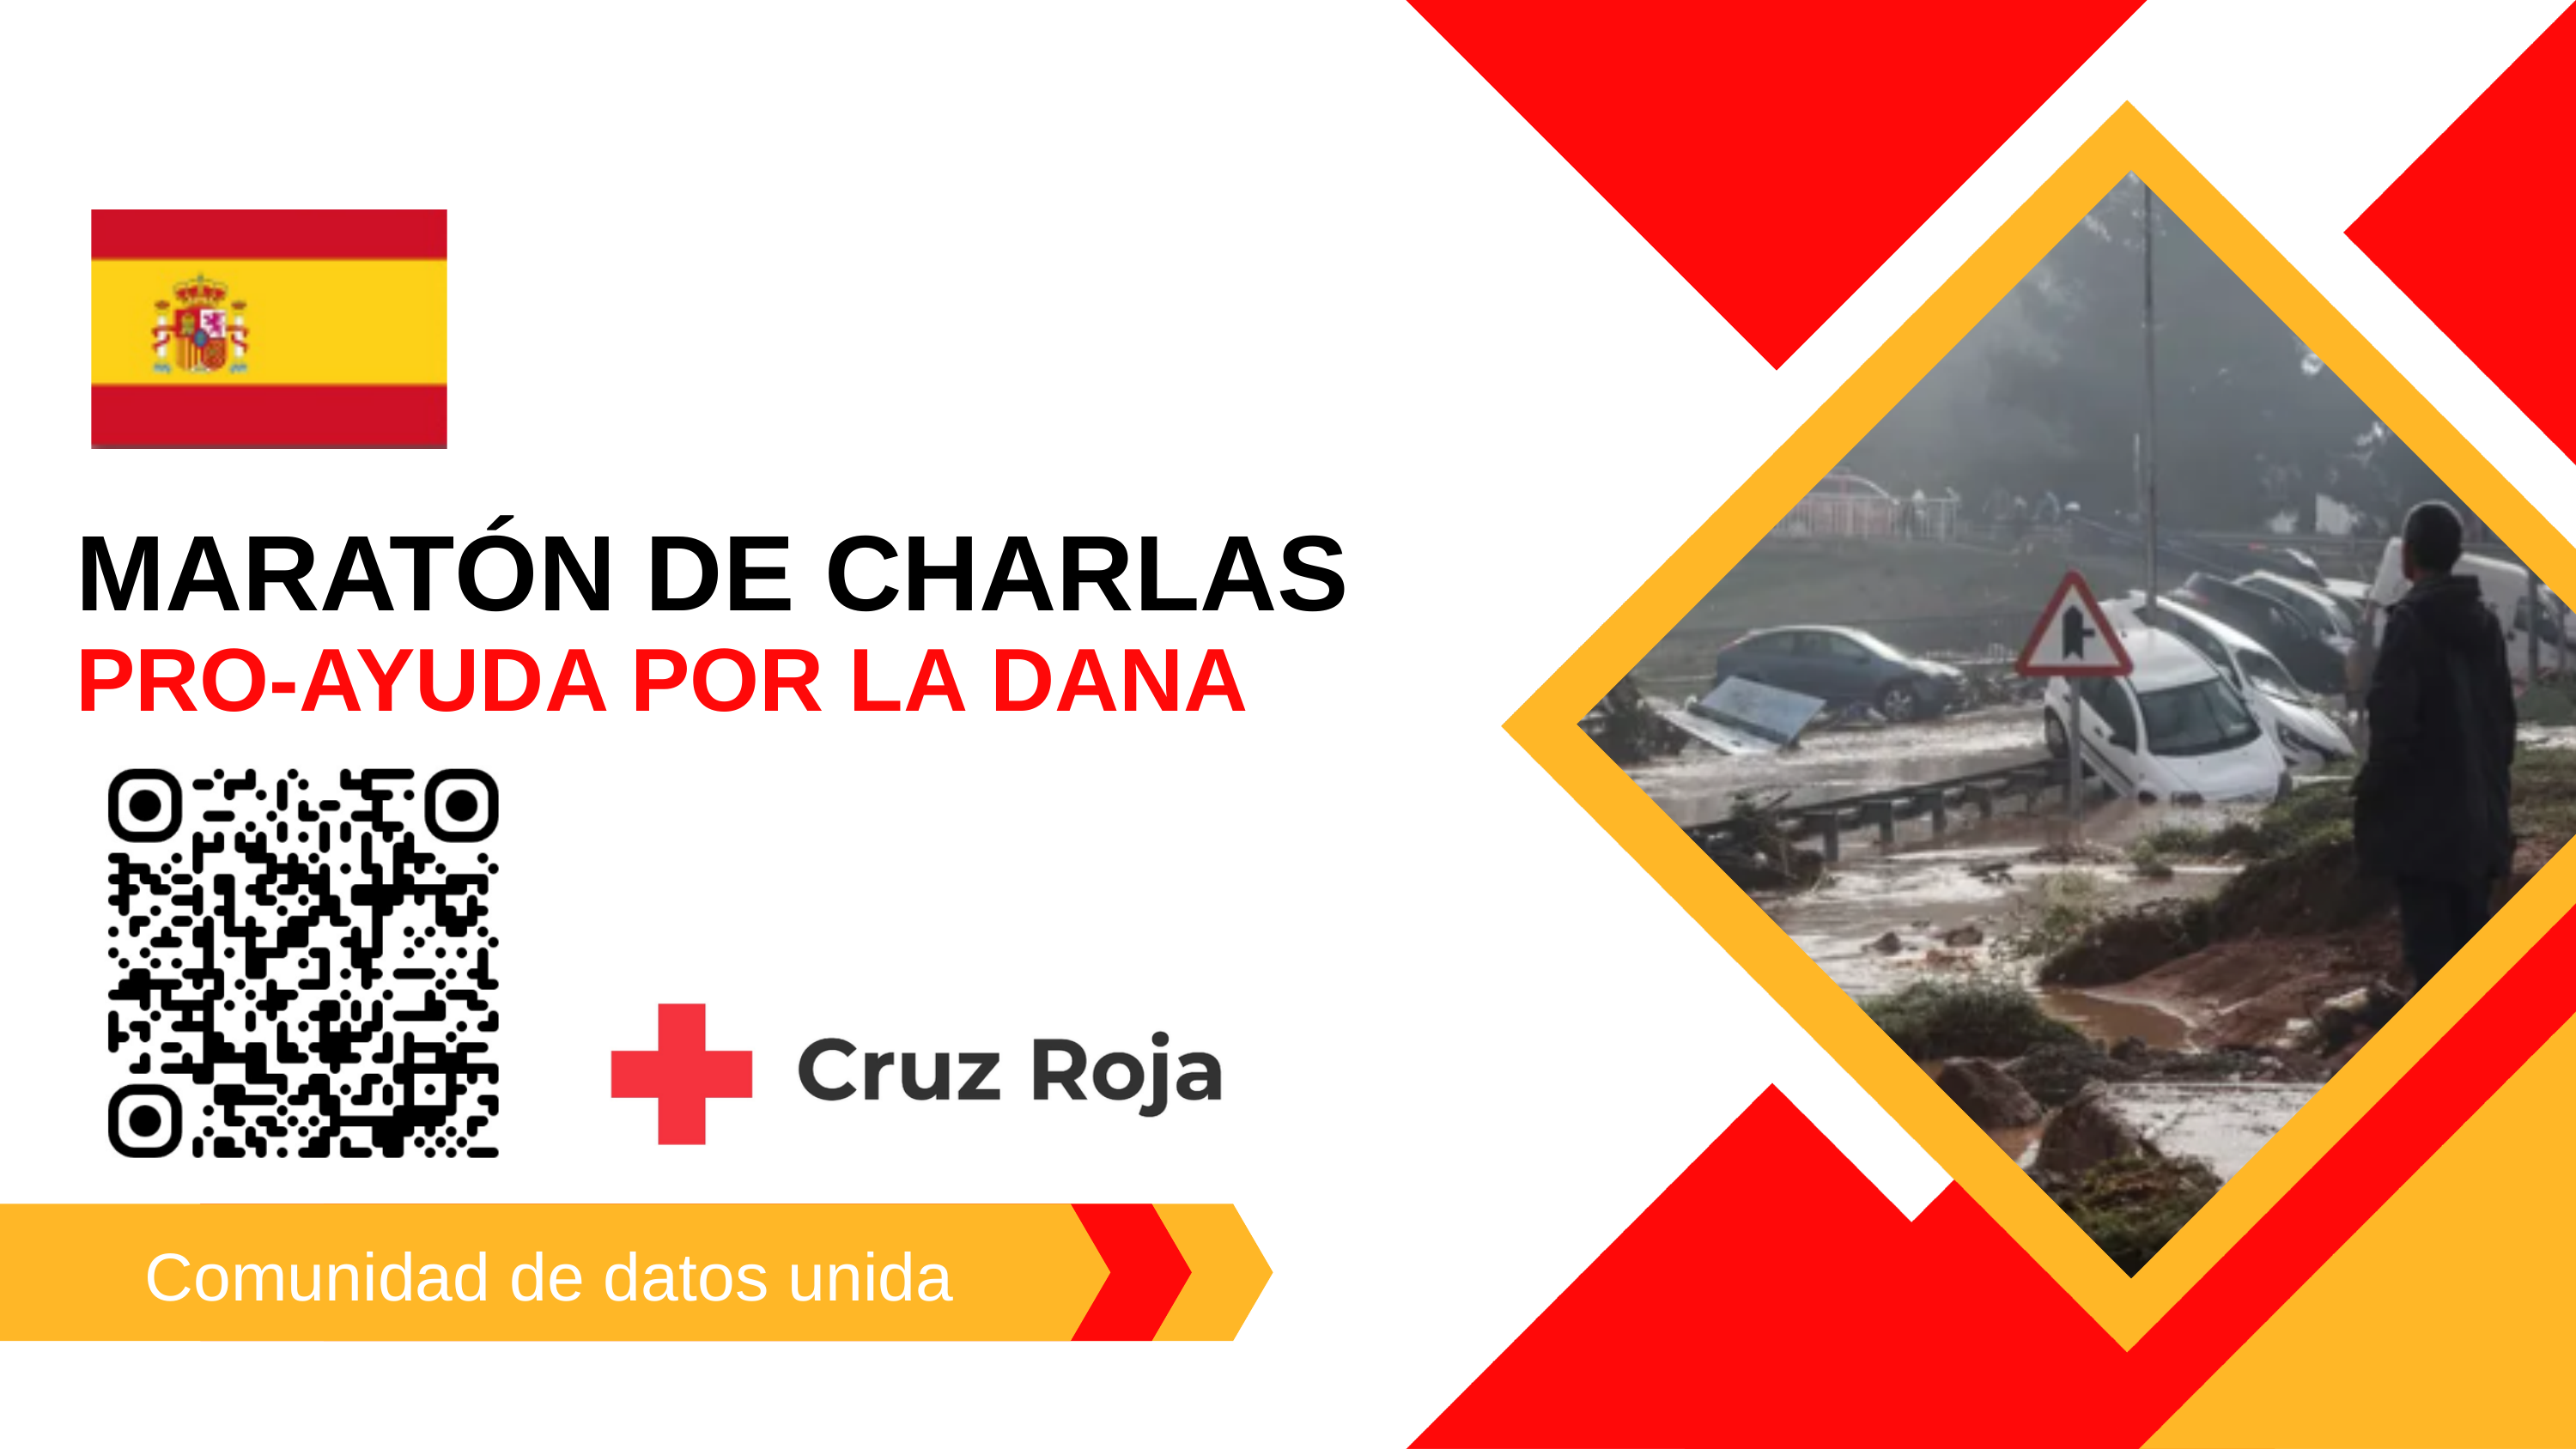

MARATÓN DE CHARLAS
PRO-AYUDA POR LA DANA

Comunidad de datos unida